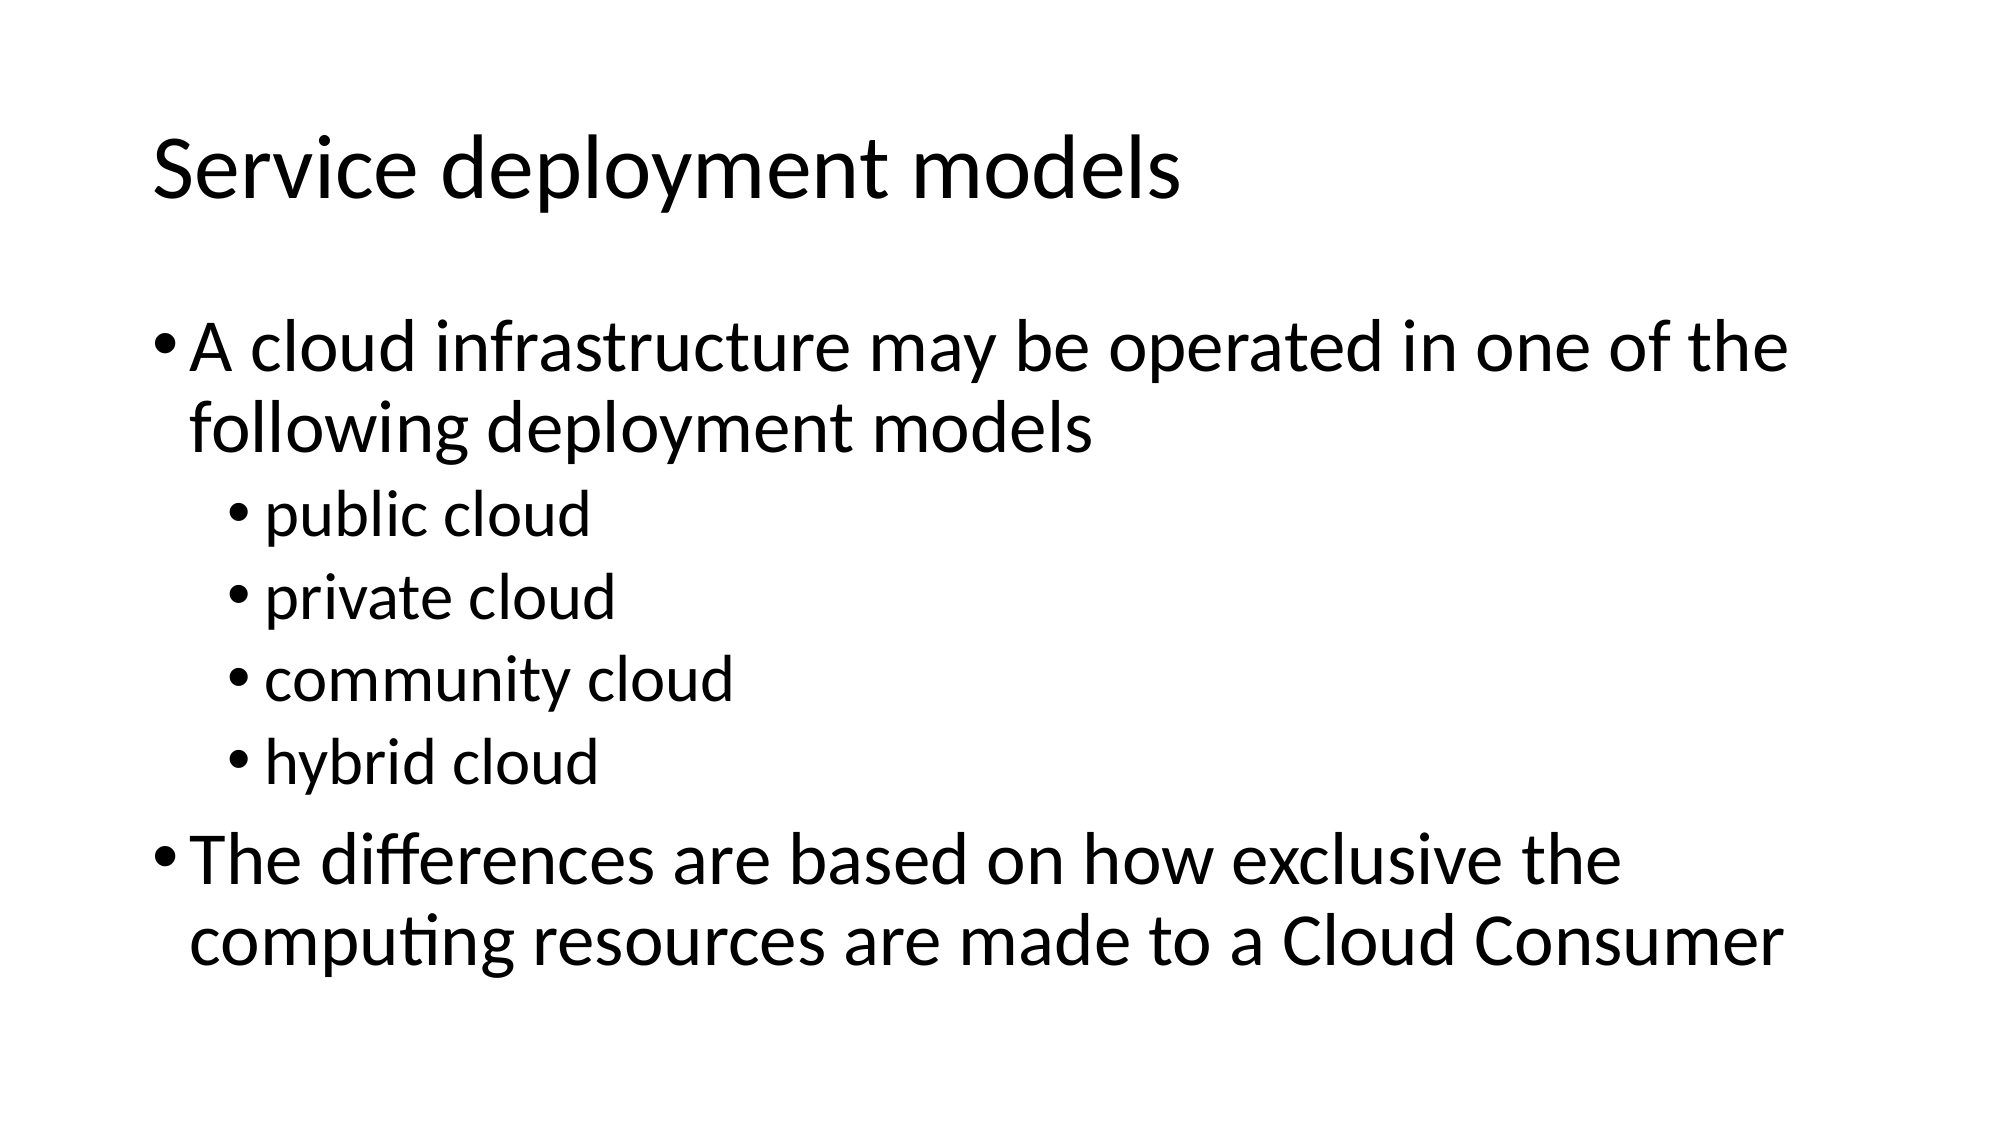

# Service deployment models
A cloud infrastructure may be operated in one of the following deployment models
public cloud
private cloud
community cloud
hybrid cloud
The differences are based on how exclusive the computing resources are made to a Cloud Consumer